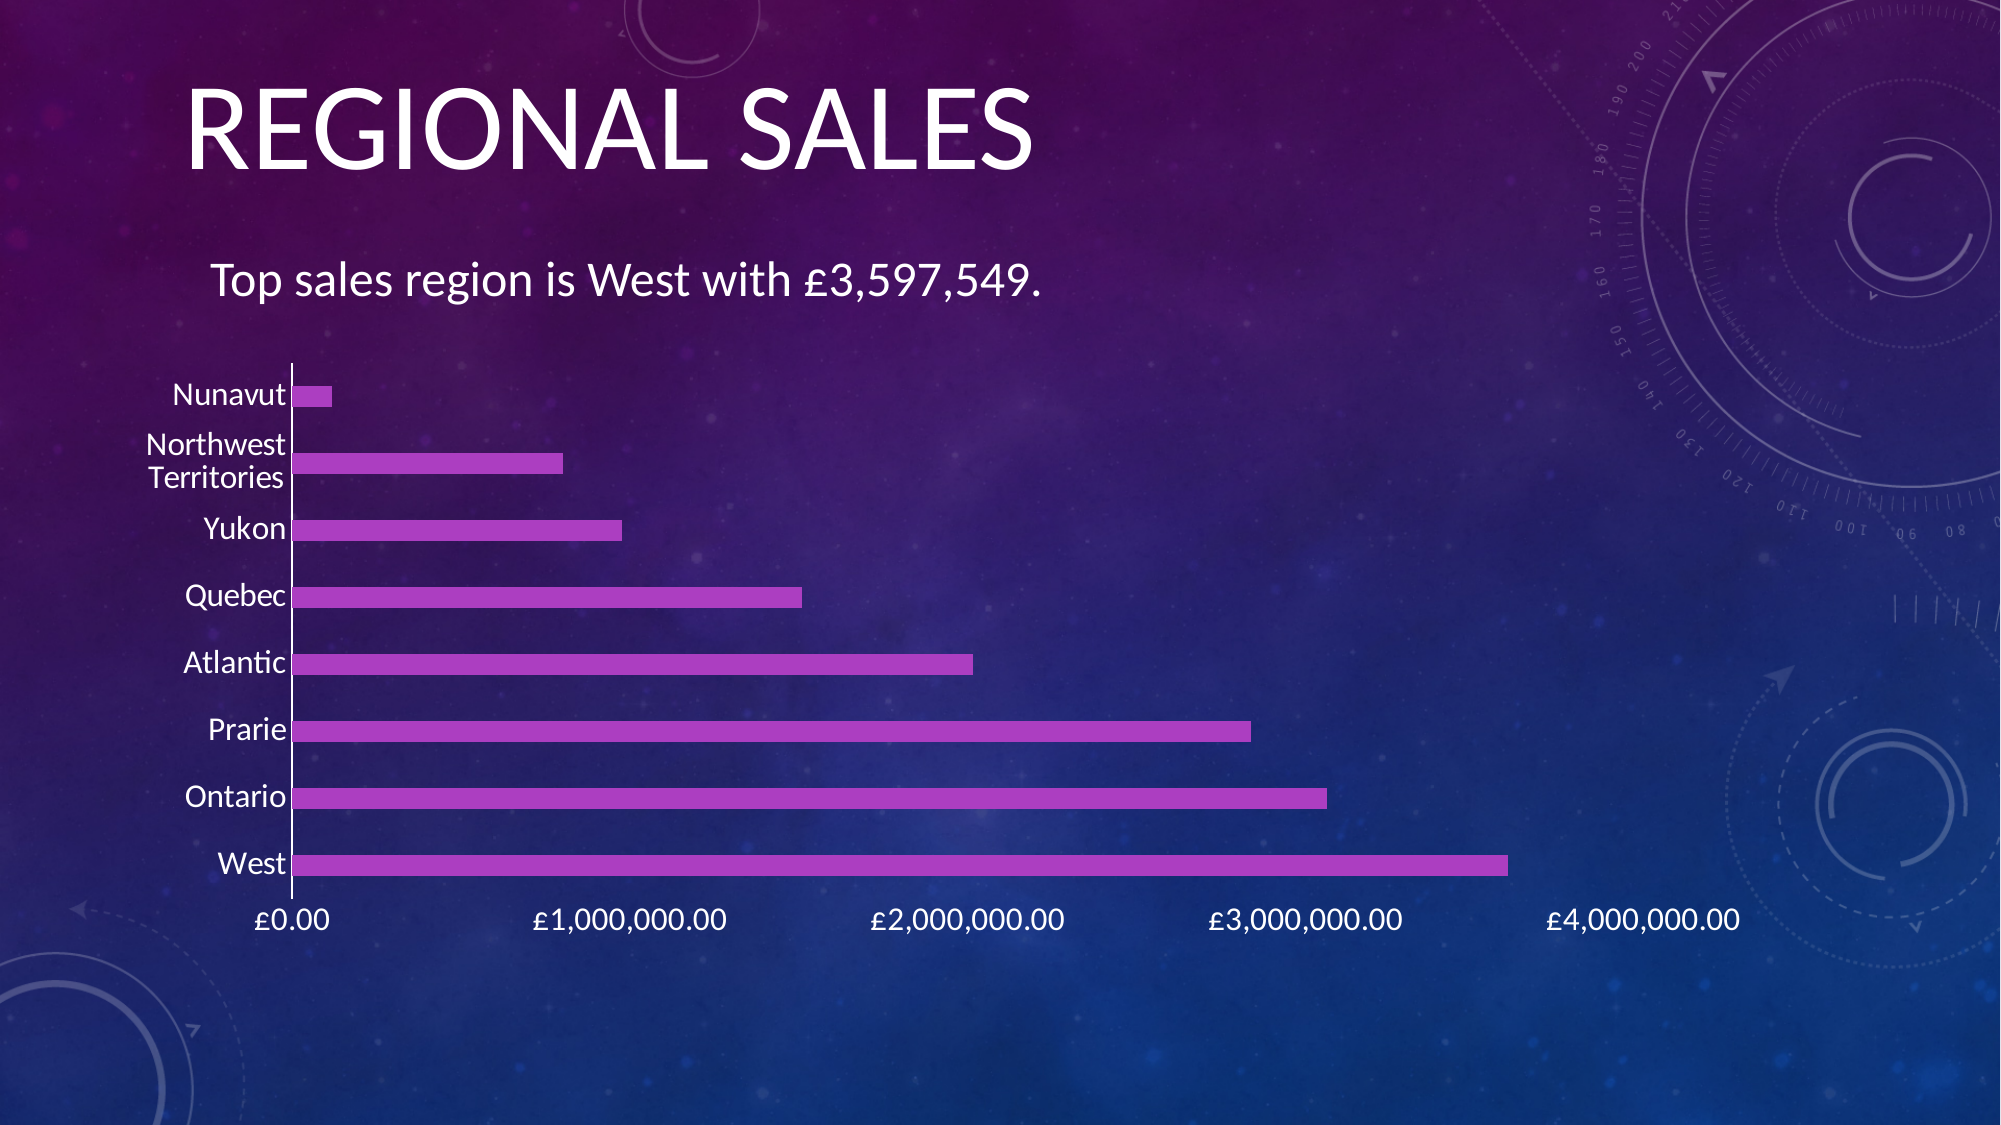

# Regional Sales
Top sales region is West with £3,597,549.

### Chart

| Category | Total |
|---|---|
| West | 3597549.2755 |
| Ontario | 3063212.479500003 |
| Prarie | 2837304.6014999878 |
| Atlantic | 2014248.2035000003 |
| Quebec | 1510195.079999999 |
| Yukon | 975867.3709999991 |
| Northwest Territories | 800847.3295000001 |
| Nunavut | 116376.4835 |